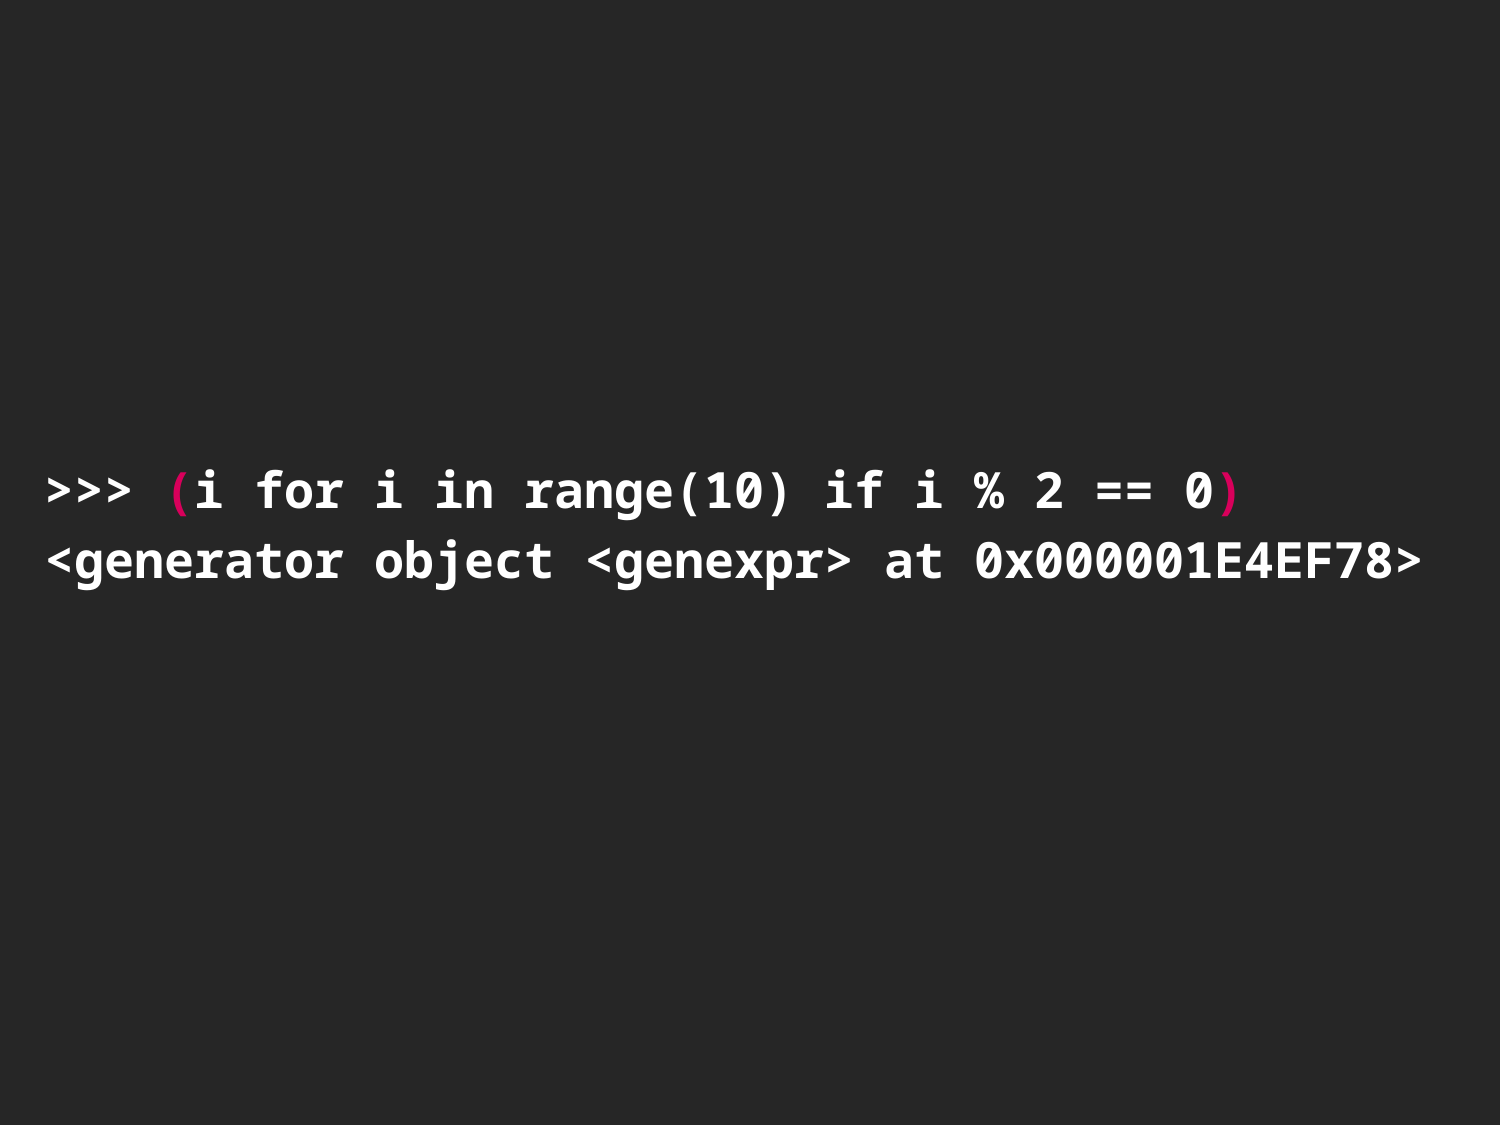

>>> (i for i in range(10) if i % 2 == 0)
<generator object <genexpr> at 0x000001E4EF78>